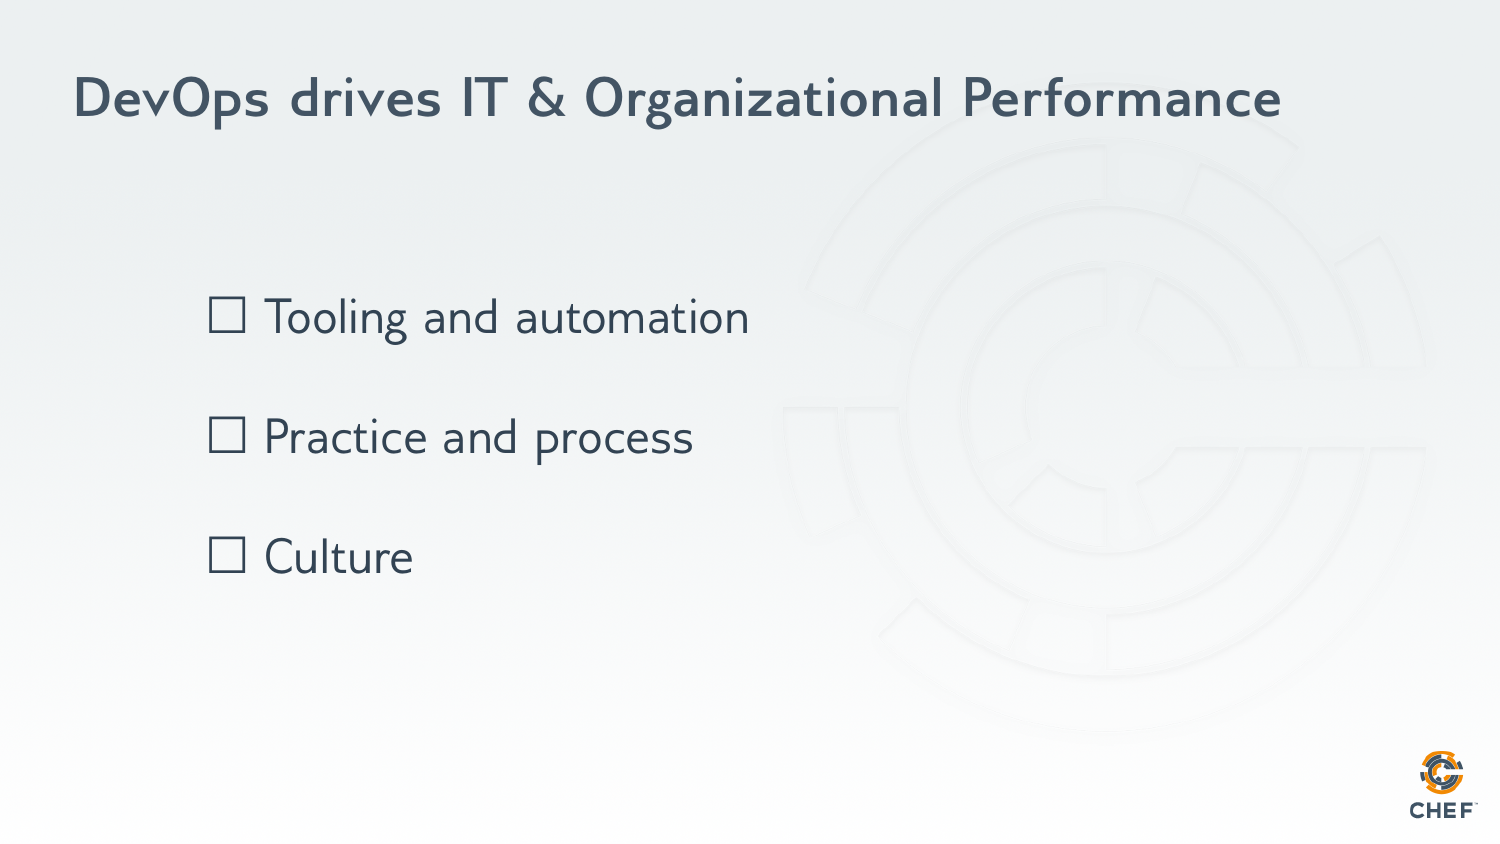

# DevOps drives IT & Organizational Performance
☐ Tooling and automation

☐ Practice and process

☐ Culture